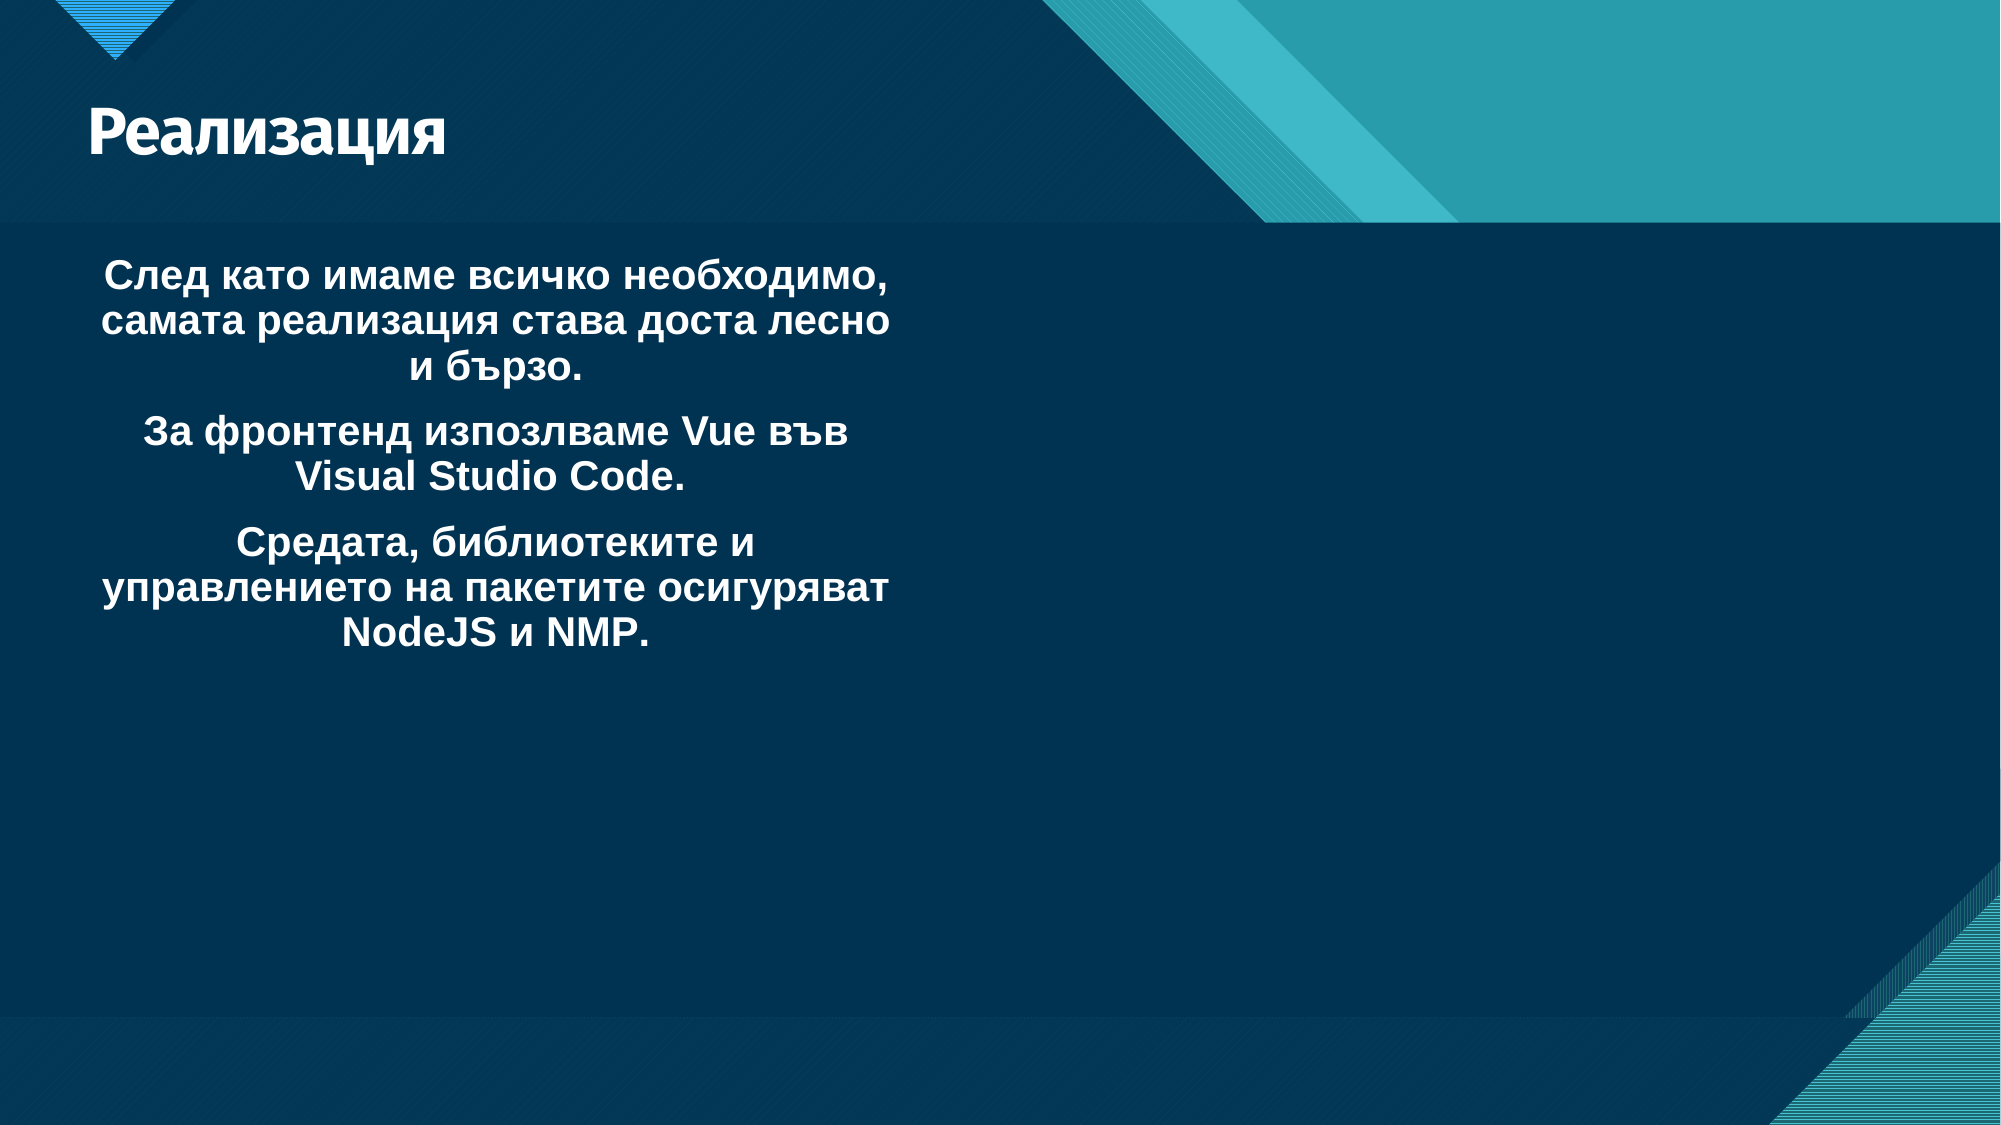

# Реализация
След като имаме всичко необходимо, самата реализация става доста лесно и бързо.
За фронтенд изпозлваме Vue във Visual Studio Code.
Средата, библиотеките и управлението на пакетите осигуряват NodeJS и NMP.